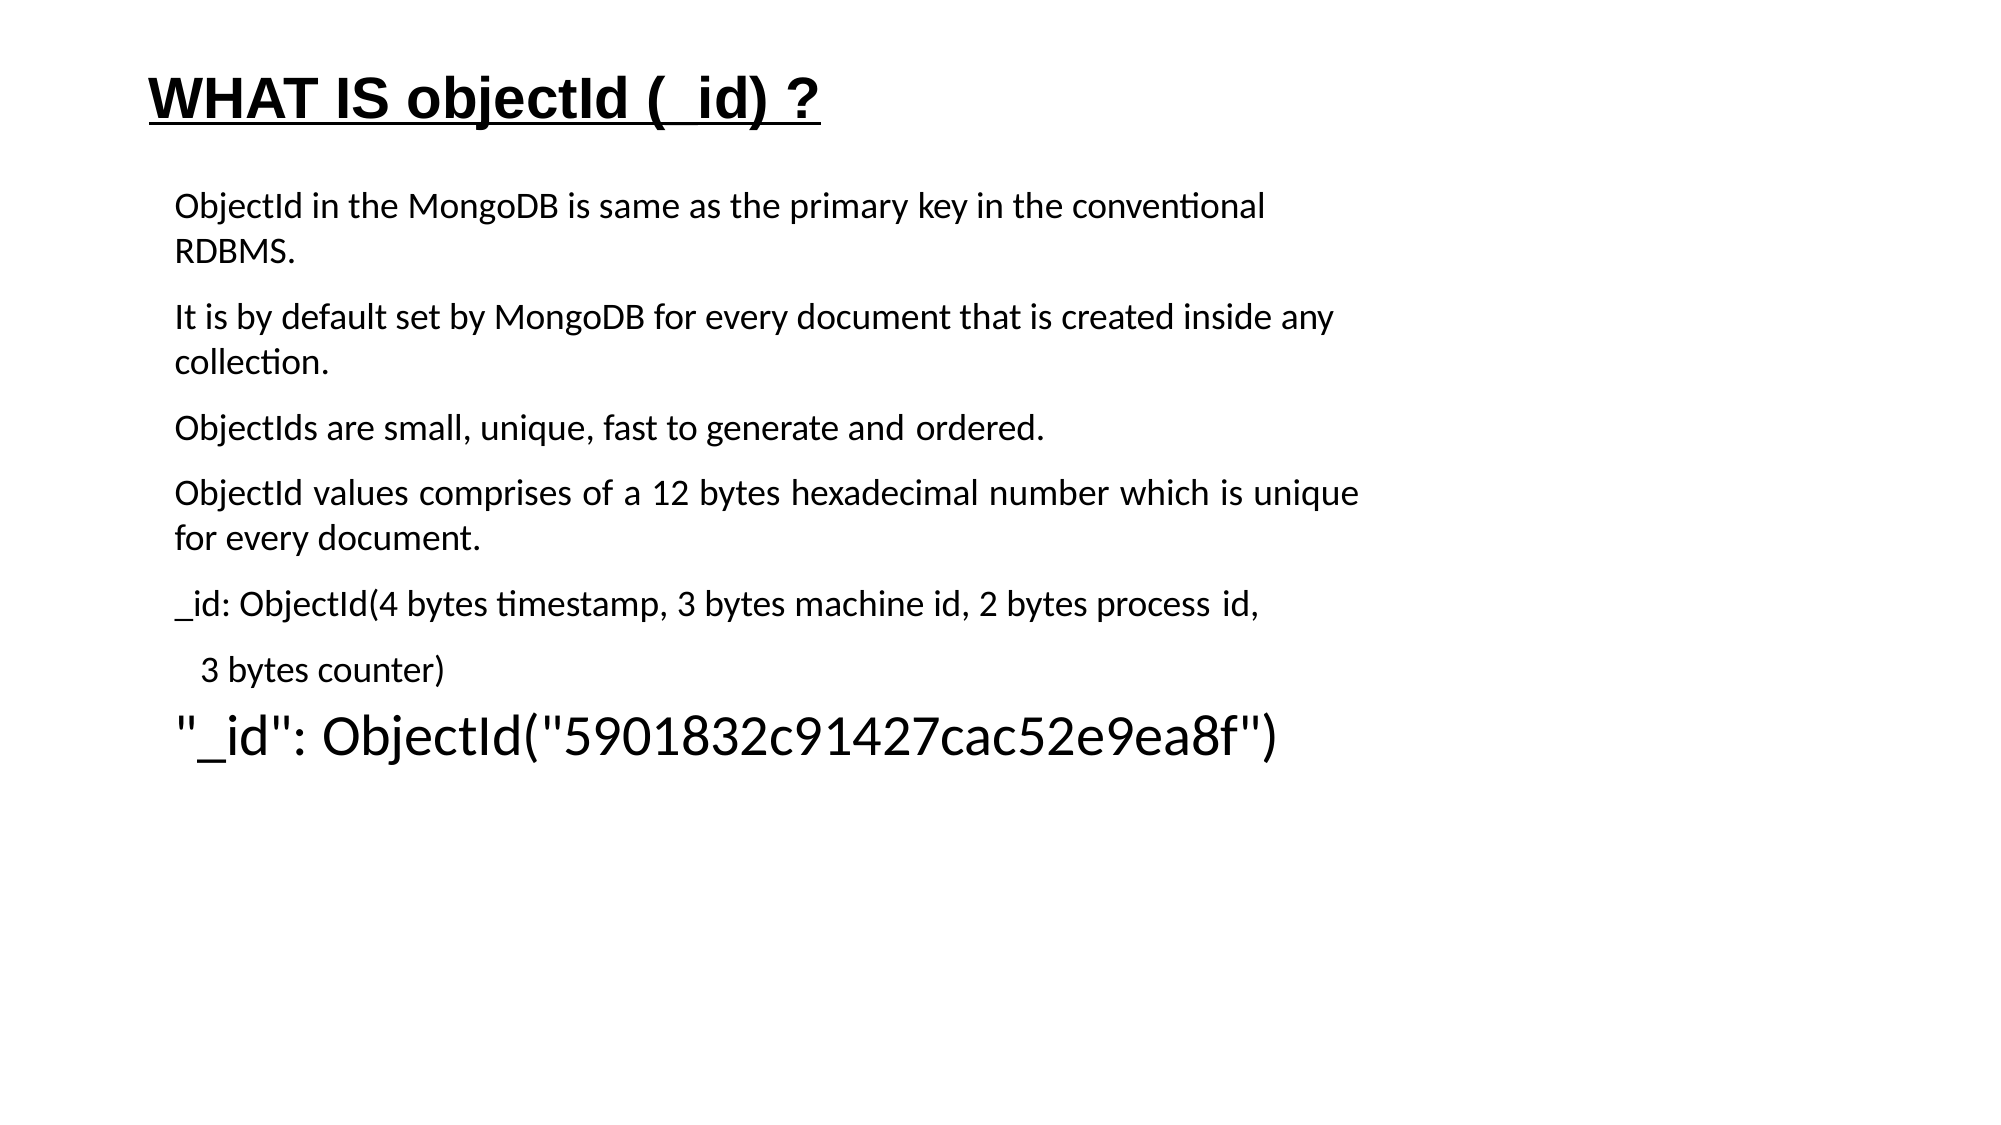

WHAT IS objectId (_id) ?
ObjectId in the MongoDB is same as the primary key in the conventional  RDBMS.
It is by default set by MongoDB for every document that is created inside any  collection.
ObjectIds are small, unique, fast to generate and ordered.
ObjectId values comprises of a 12 bytes hexadecimal number which is unique
for every document.
_id: ObjectId(4 bytes timestamp, 3 bytes machine id, 2 bytes process id,
3 bytes counter)
"_id": ObjectId("5901832c91427cac52e9ea8f")